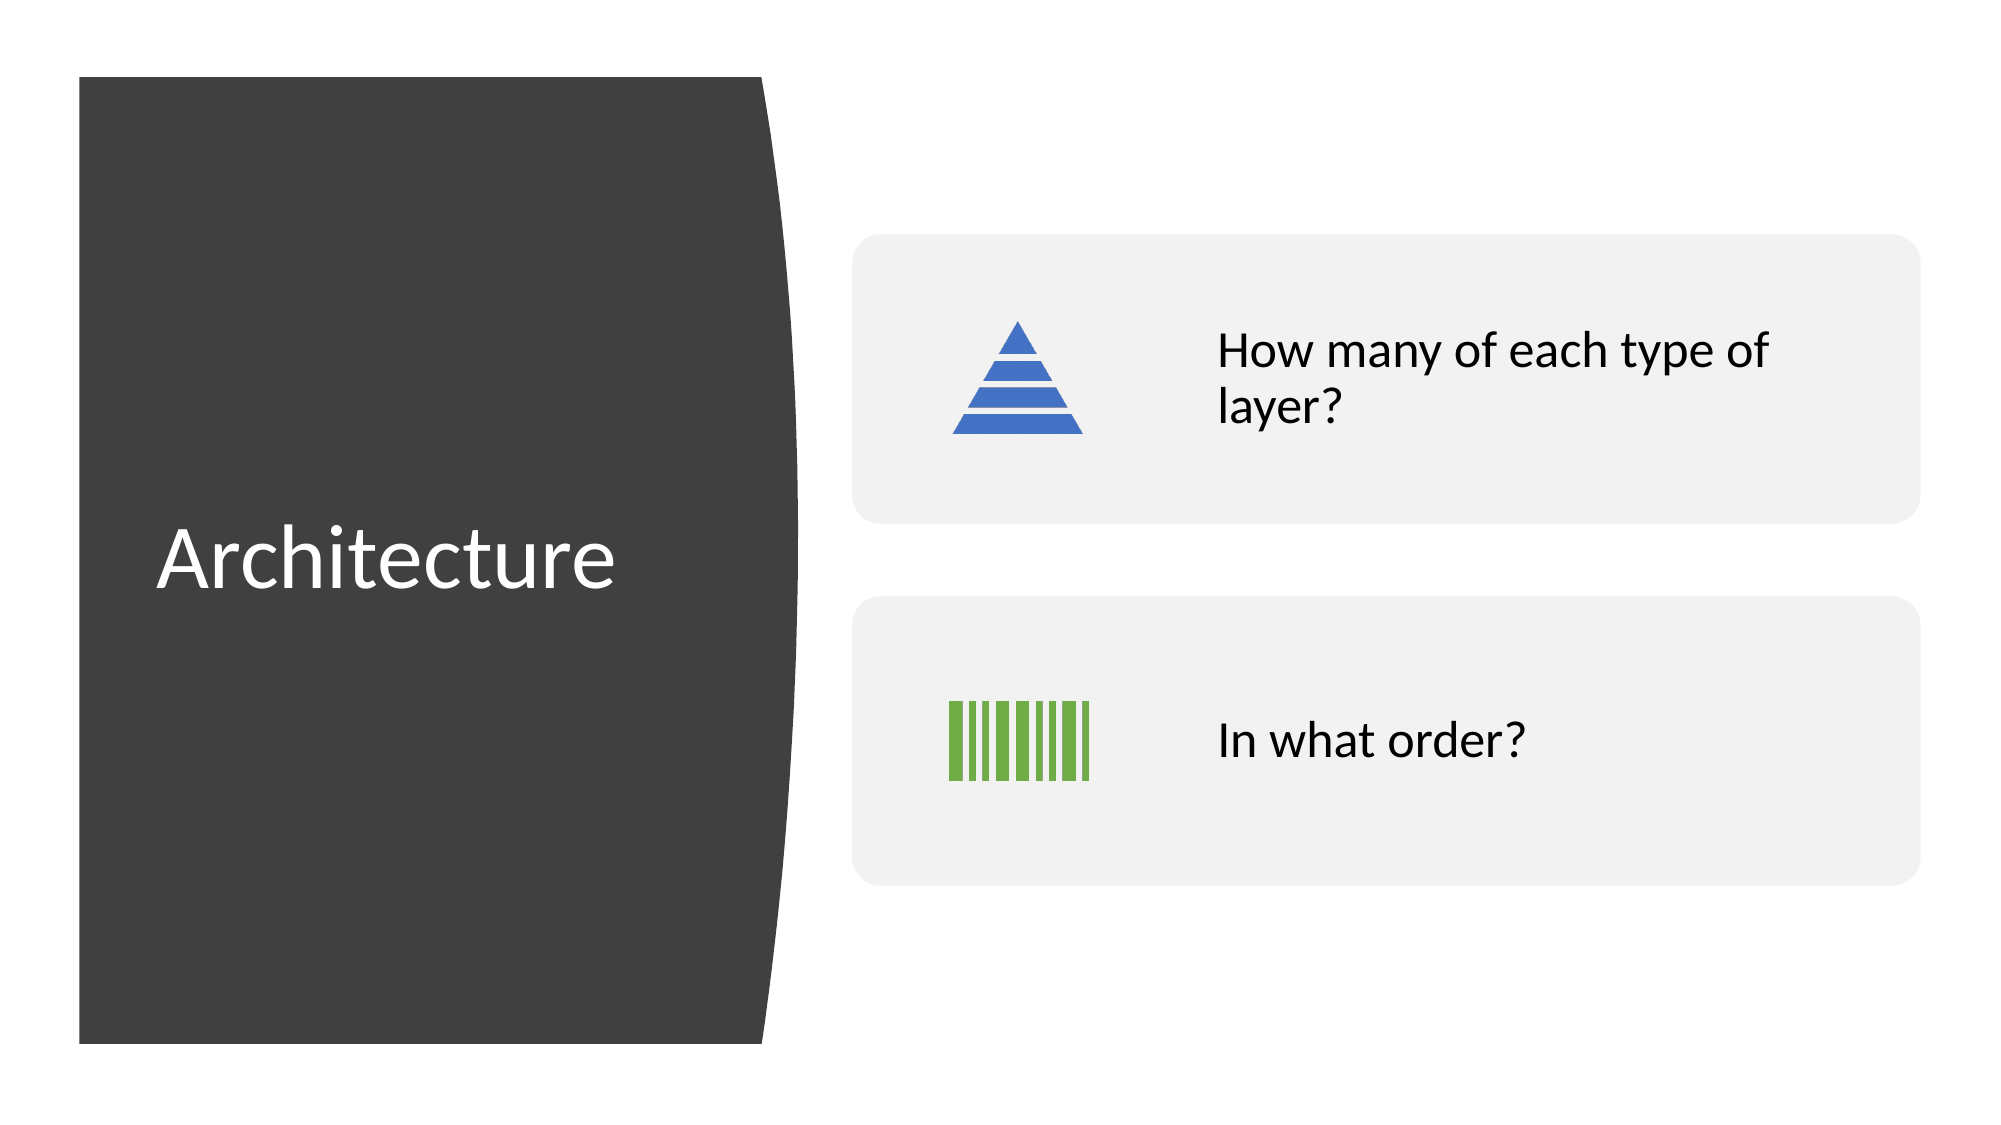

How many of each type of layer?
In what order?

# Architecture